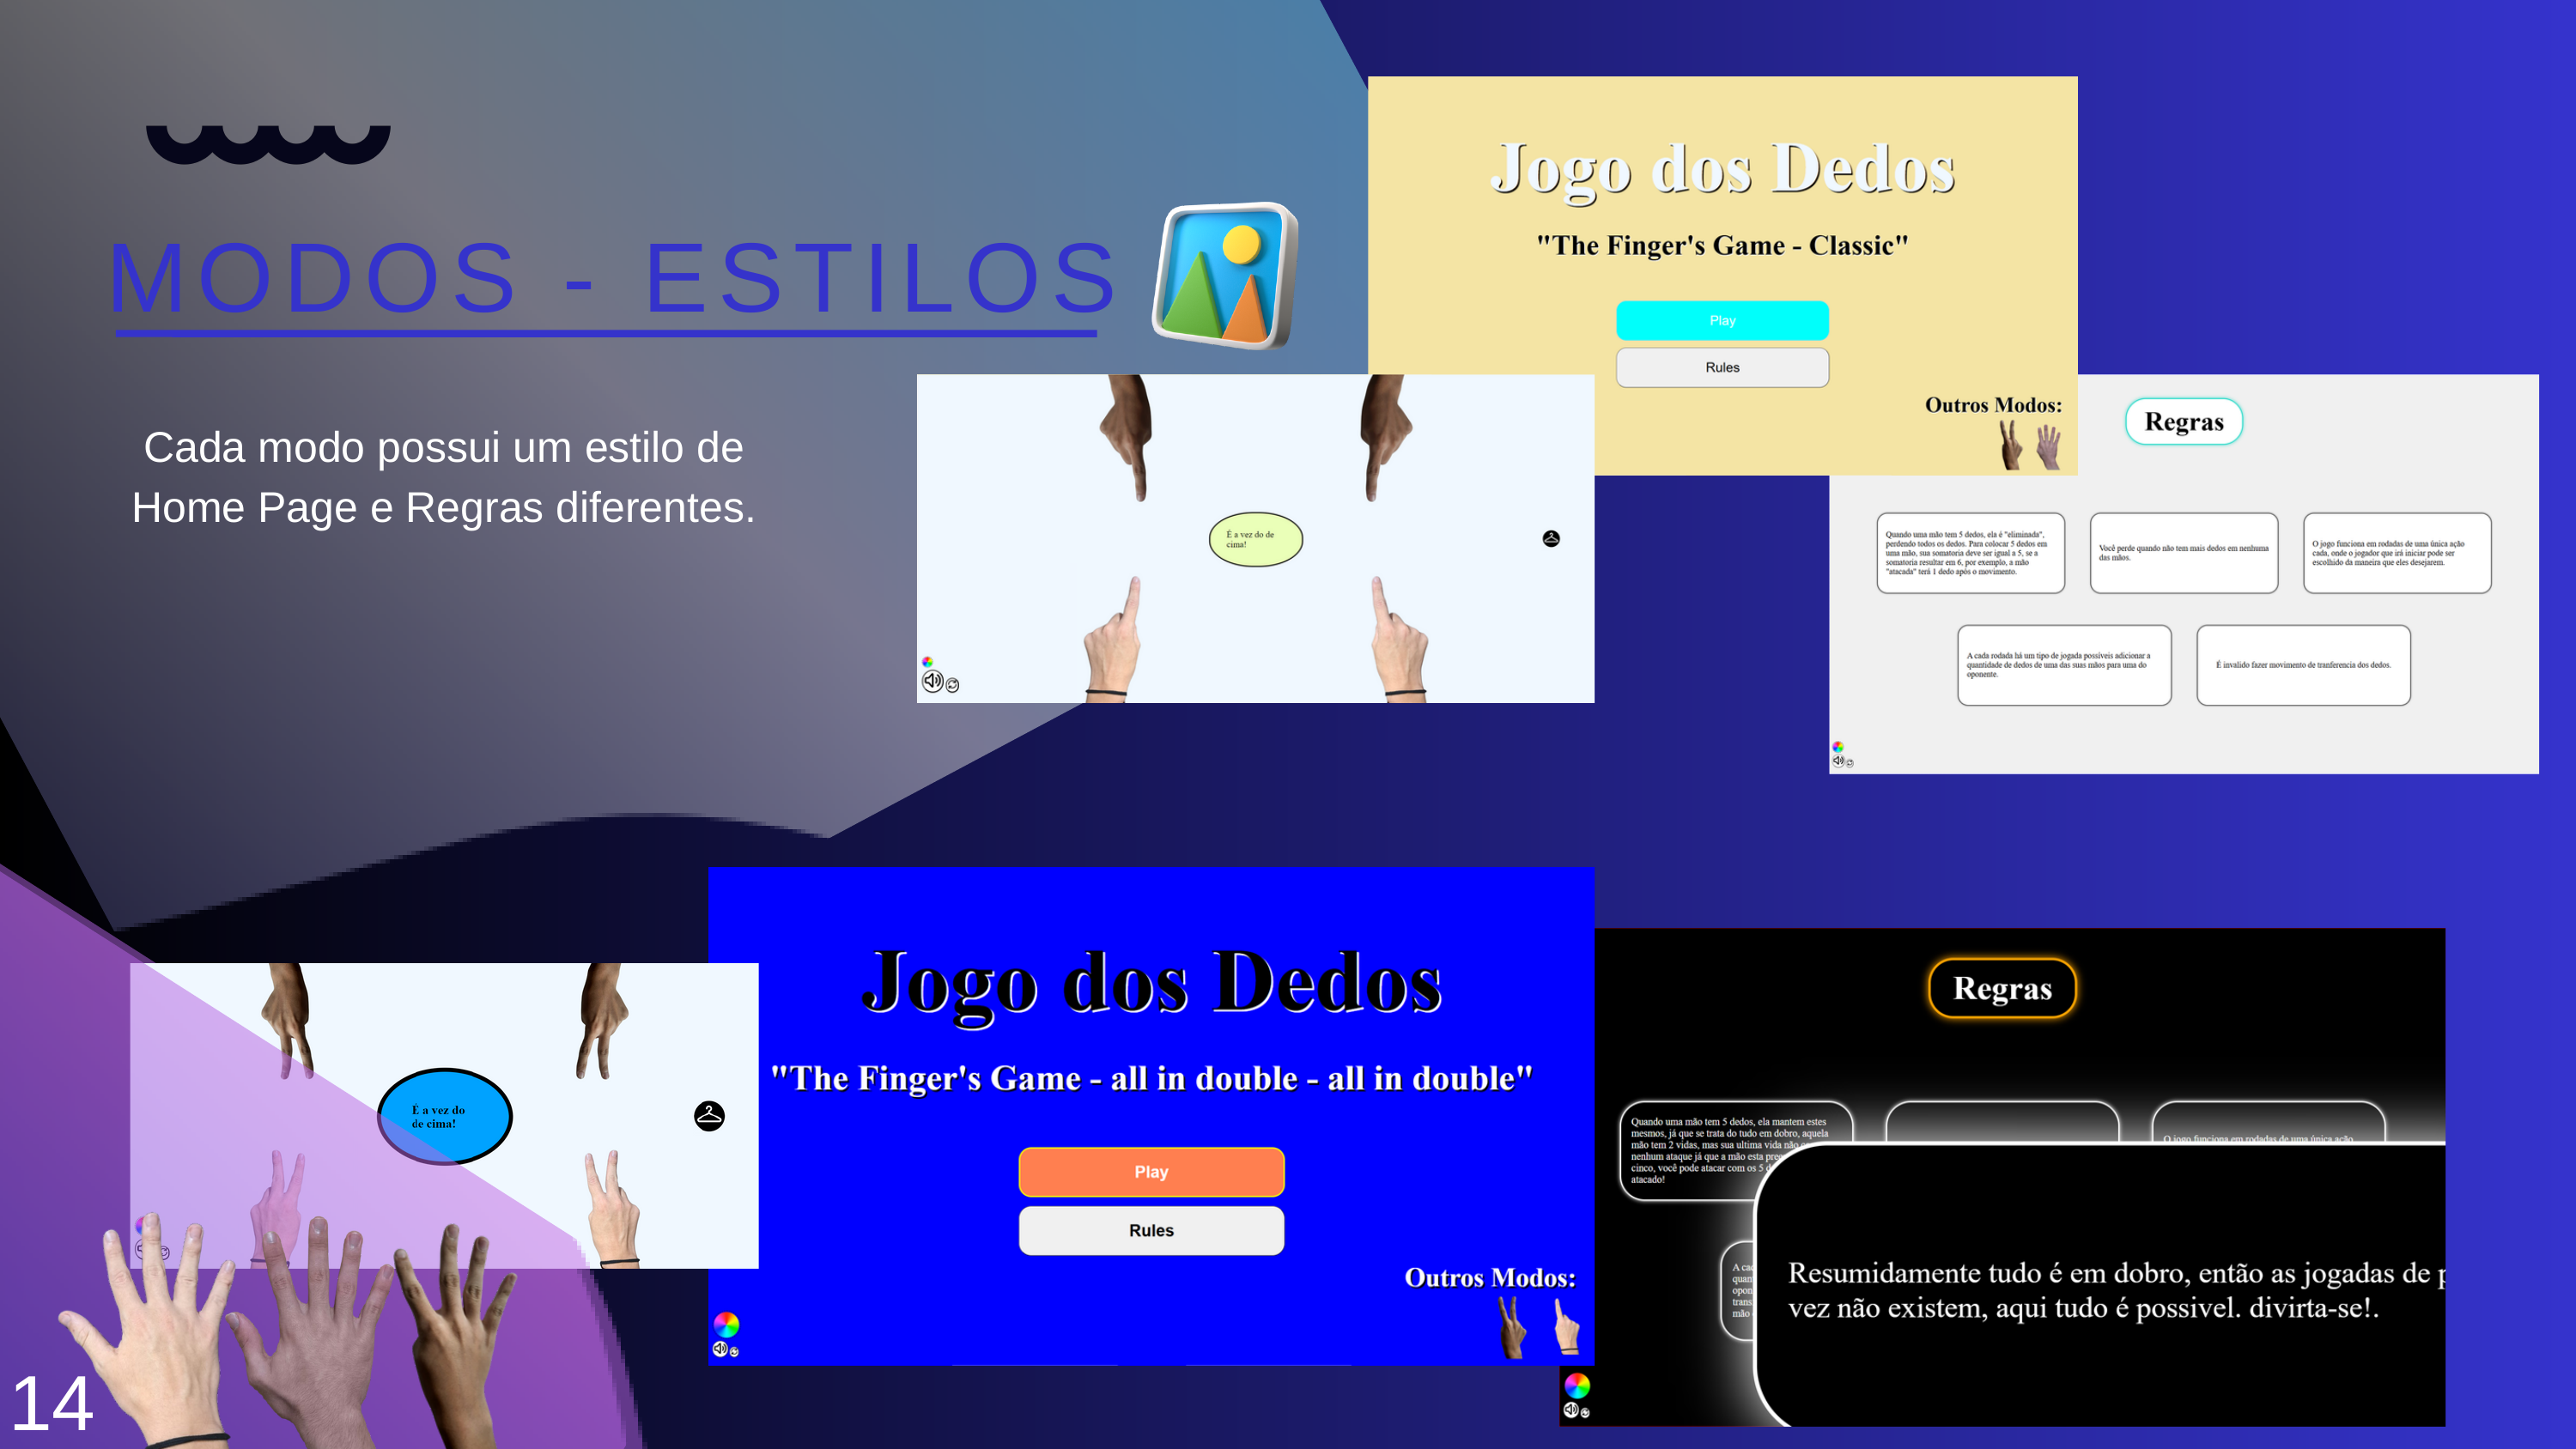

MODOS - ESTILOS

Cada modo possui um estilo de Home Page e Regras diferentes.

14